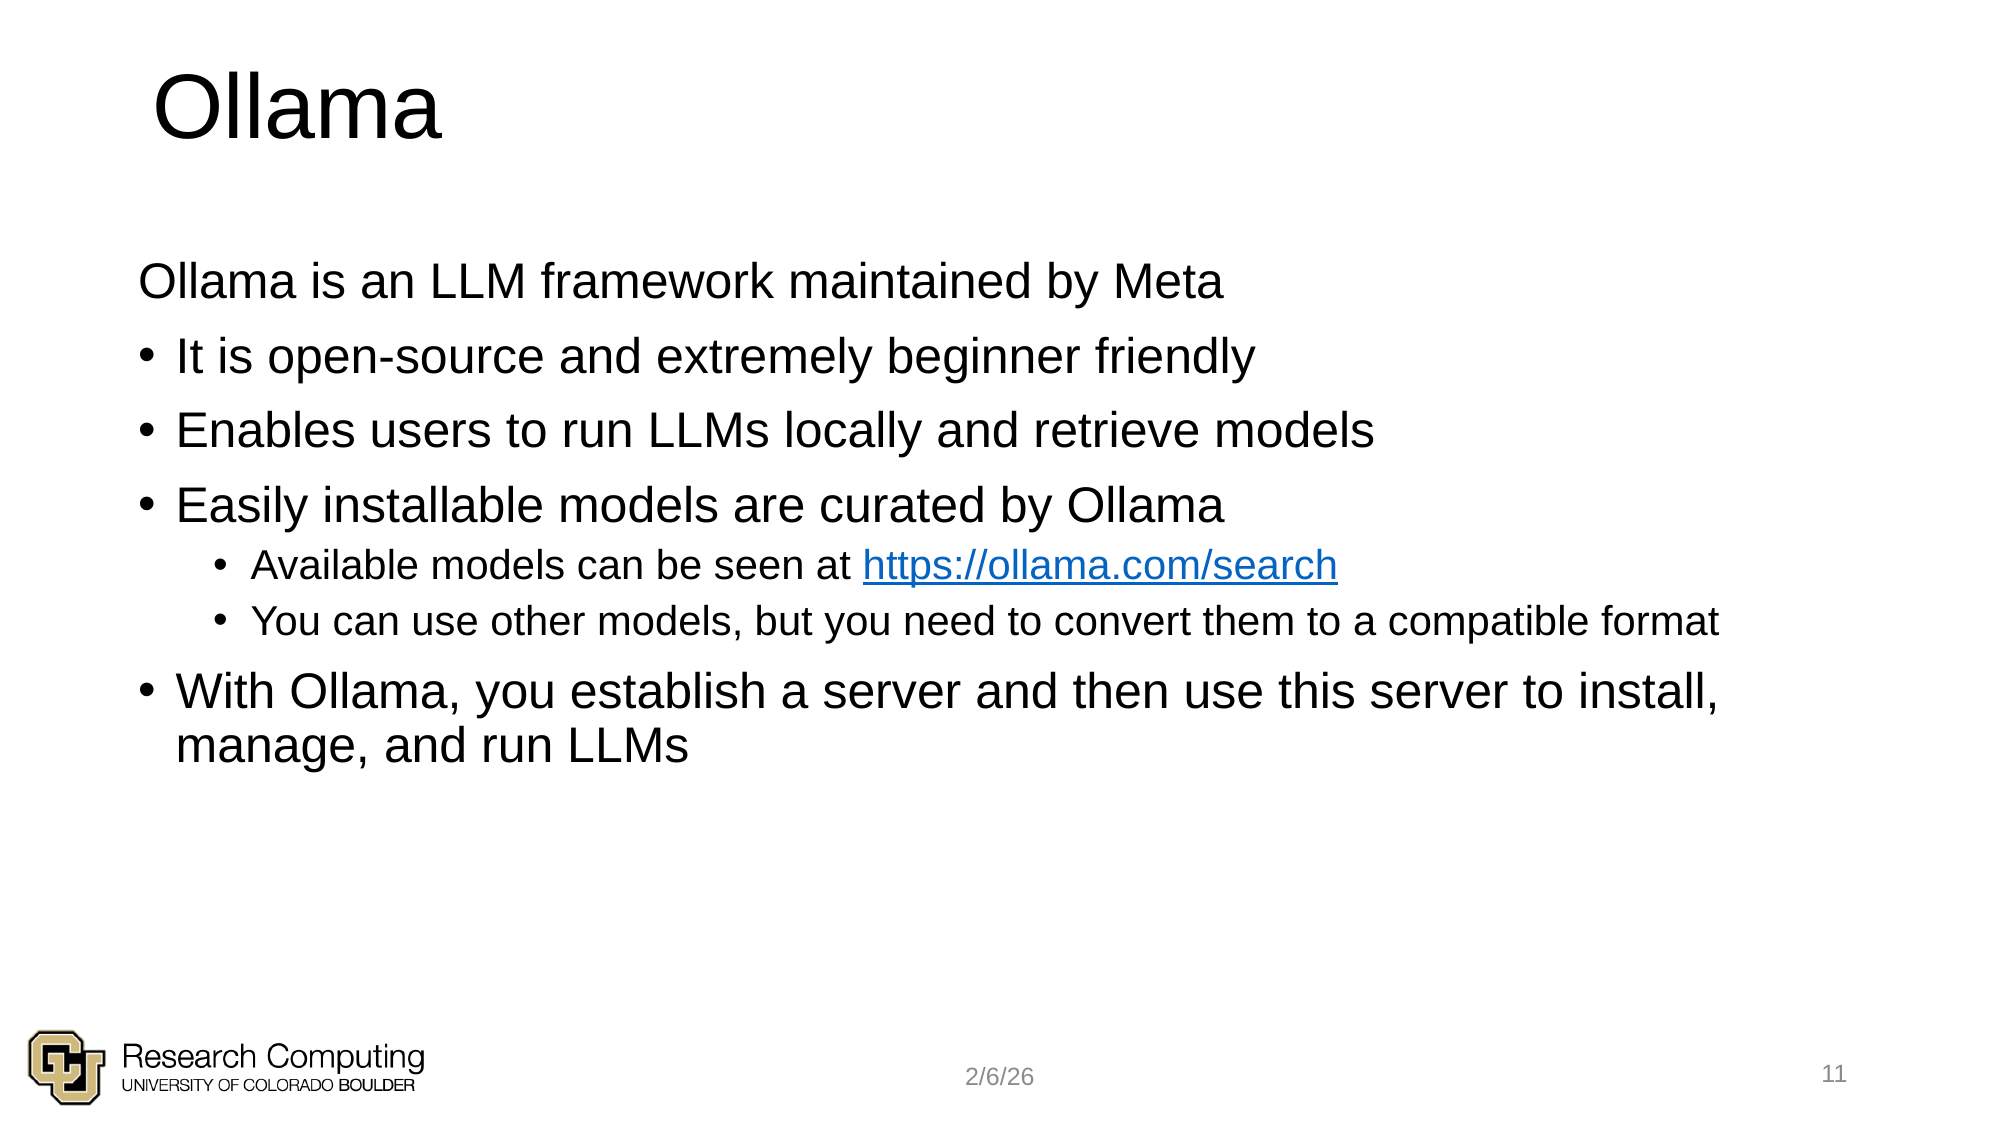

# Ollama
Ollama is an LLM framework maintained by Meta
It is open-source and extremely beginner friendly
Enables users to run LLMs locally and retrieve models
Easily installable models are curated by Ollama
Available models can be seen at https://ollama.com/search
You can use other models, but you need to convert them to a compatible format
With Ollama, you establish a server and then use this server to install, manage, and run LLMs
11
2/6/26